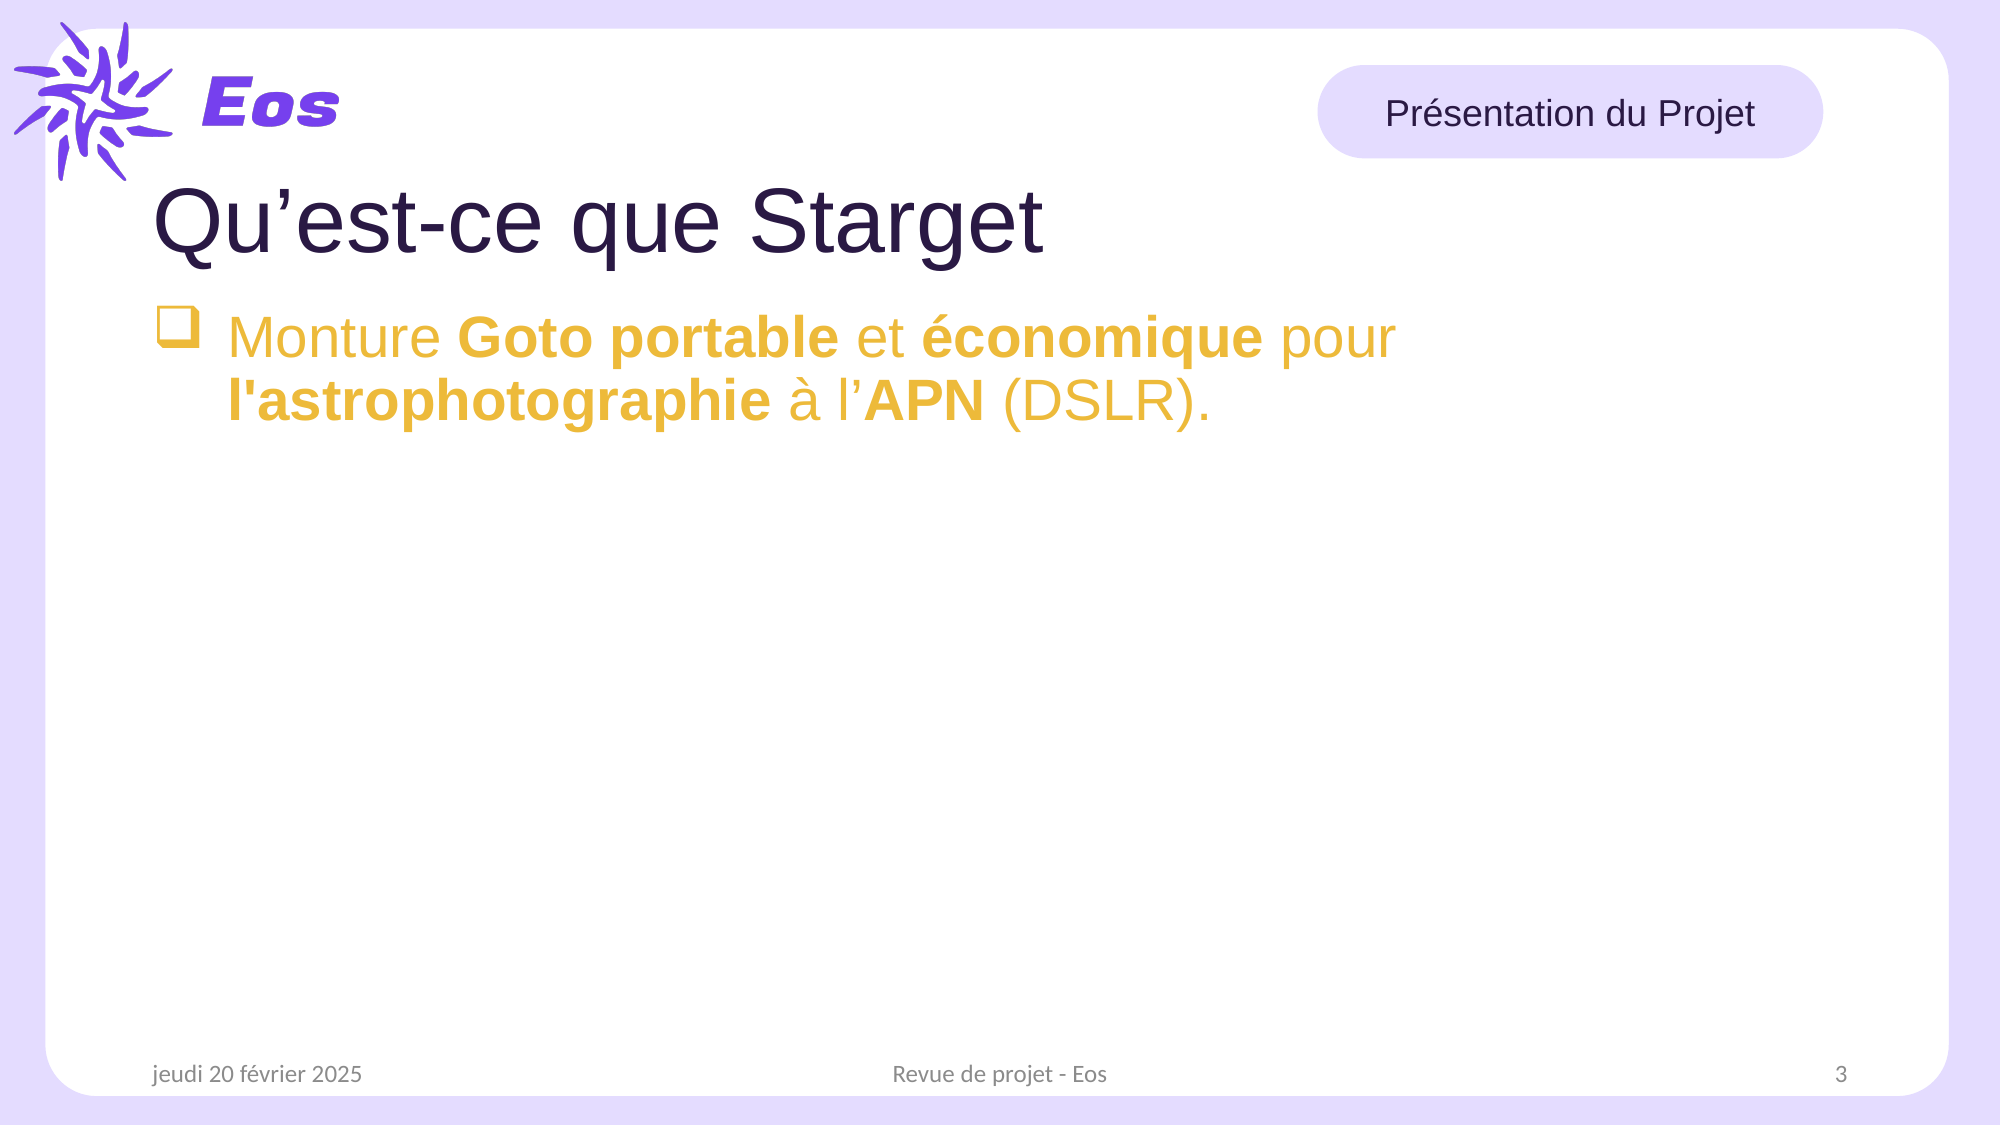

Présentation du Projet
# Qu’est-ce que Starget
Monture Goto portable et économique pour l'astrophotographie à l’APN (DSLR).
jeudi 20 février 2025
Revue de projet - Eos
3